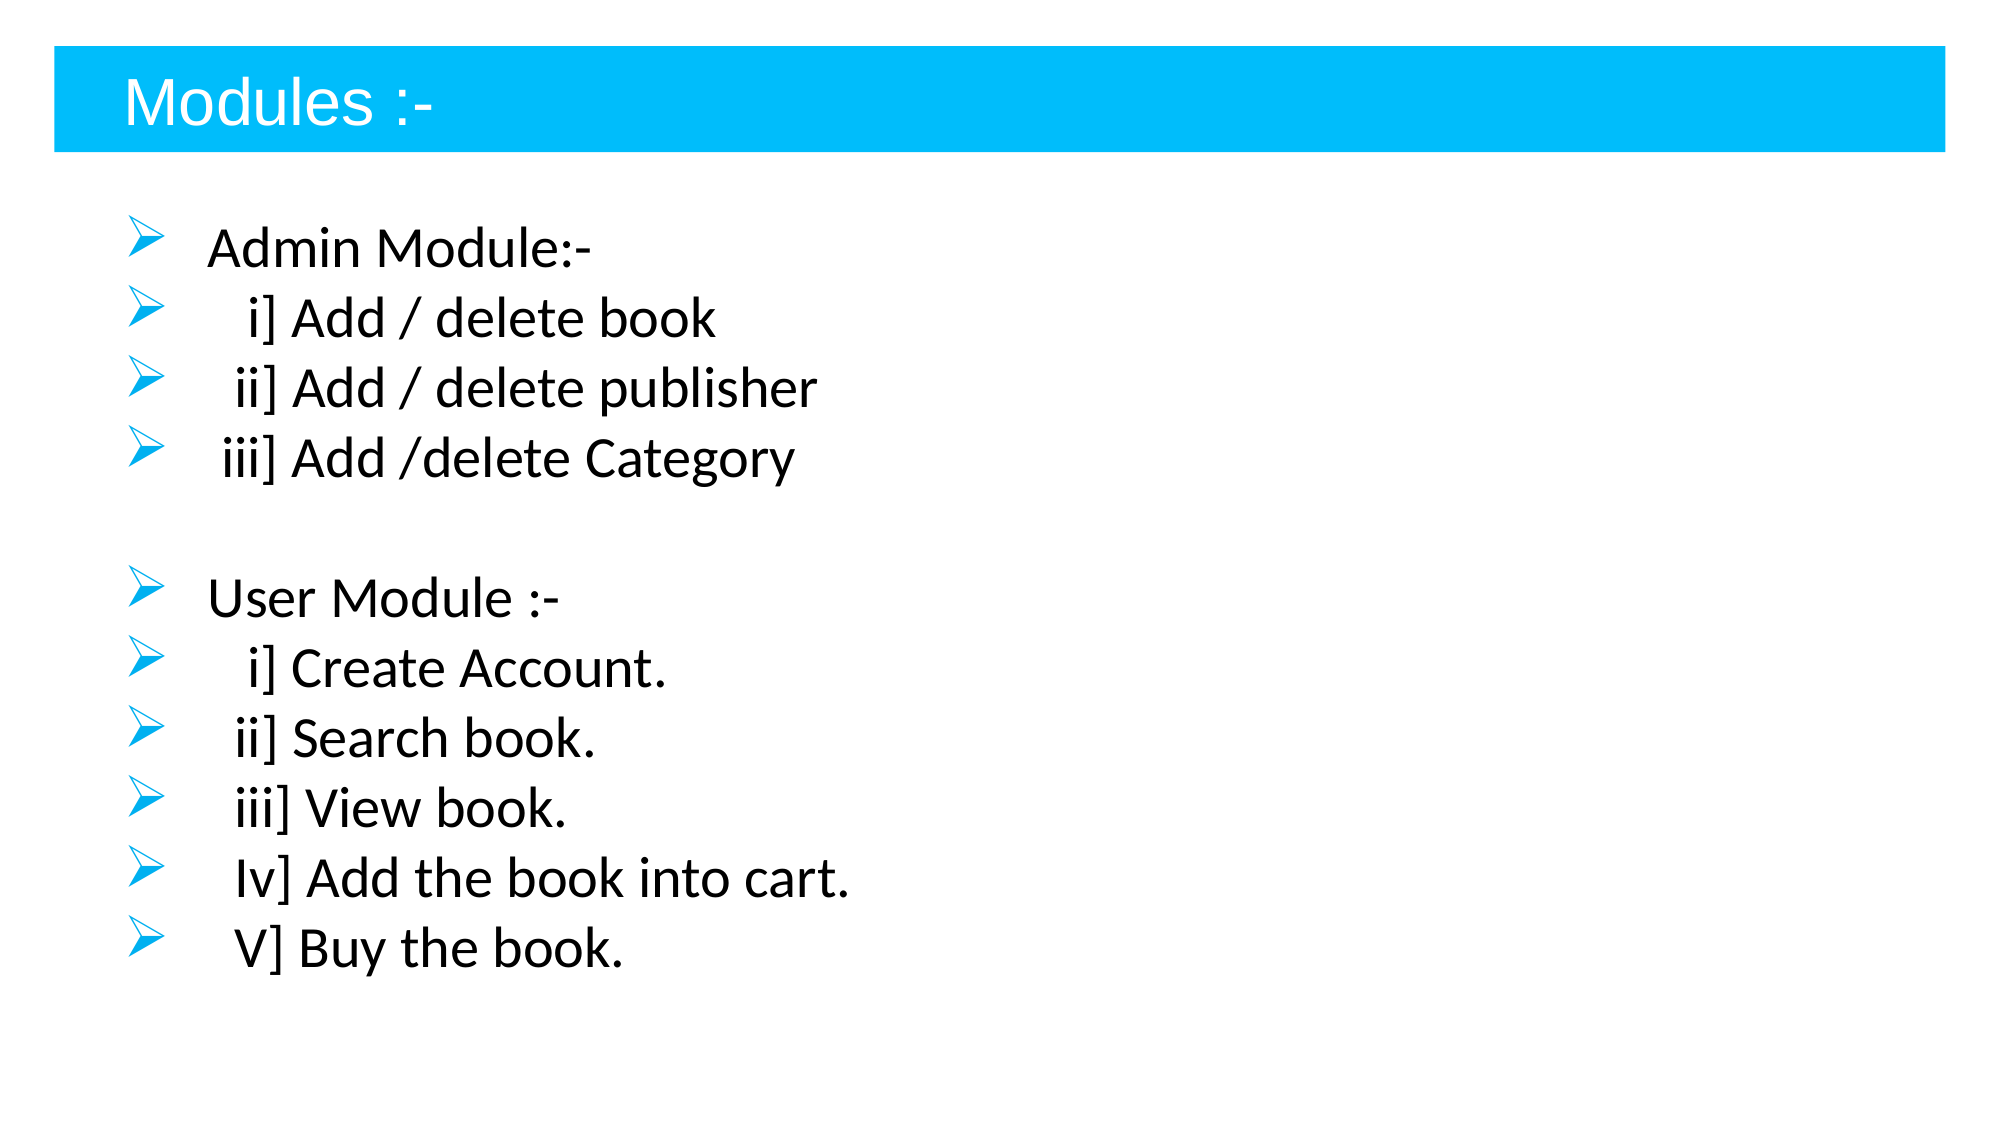

Modules :-
Admin Module:-
   i] Add / delete book
  ii] Add / delete publisher
 iii] Add /delete Category

User Module :-
   i] Create Account.
  ii] Search book.
  iii] View book.
  Iv] Add the book into cart.
  V] Buy the book.